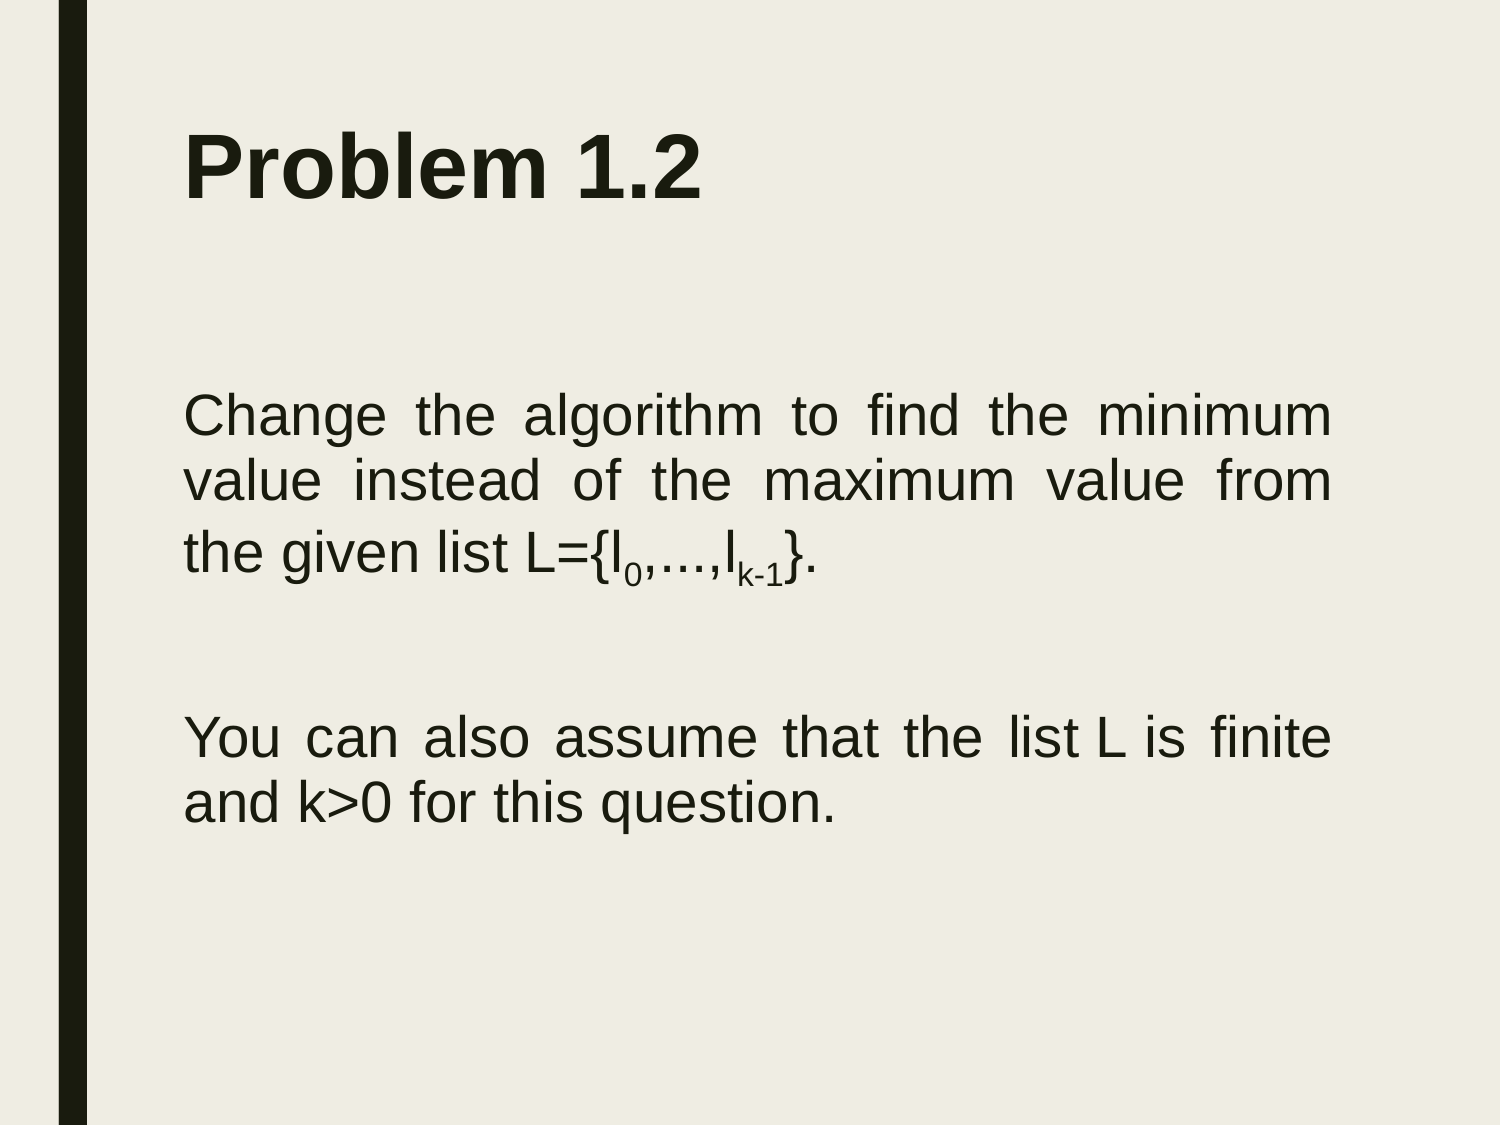

# Problem 1.2
Change the algorithm to find the minimum value instead of the maximum value from the given list L={l0,...,lk-1}.

You can also assume that the list L is finite and k>0 for this question.